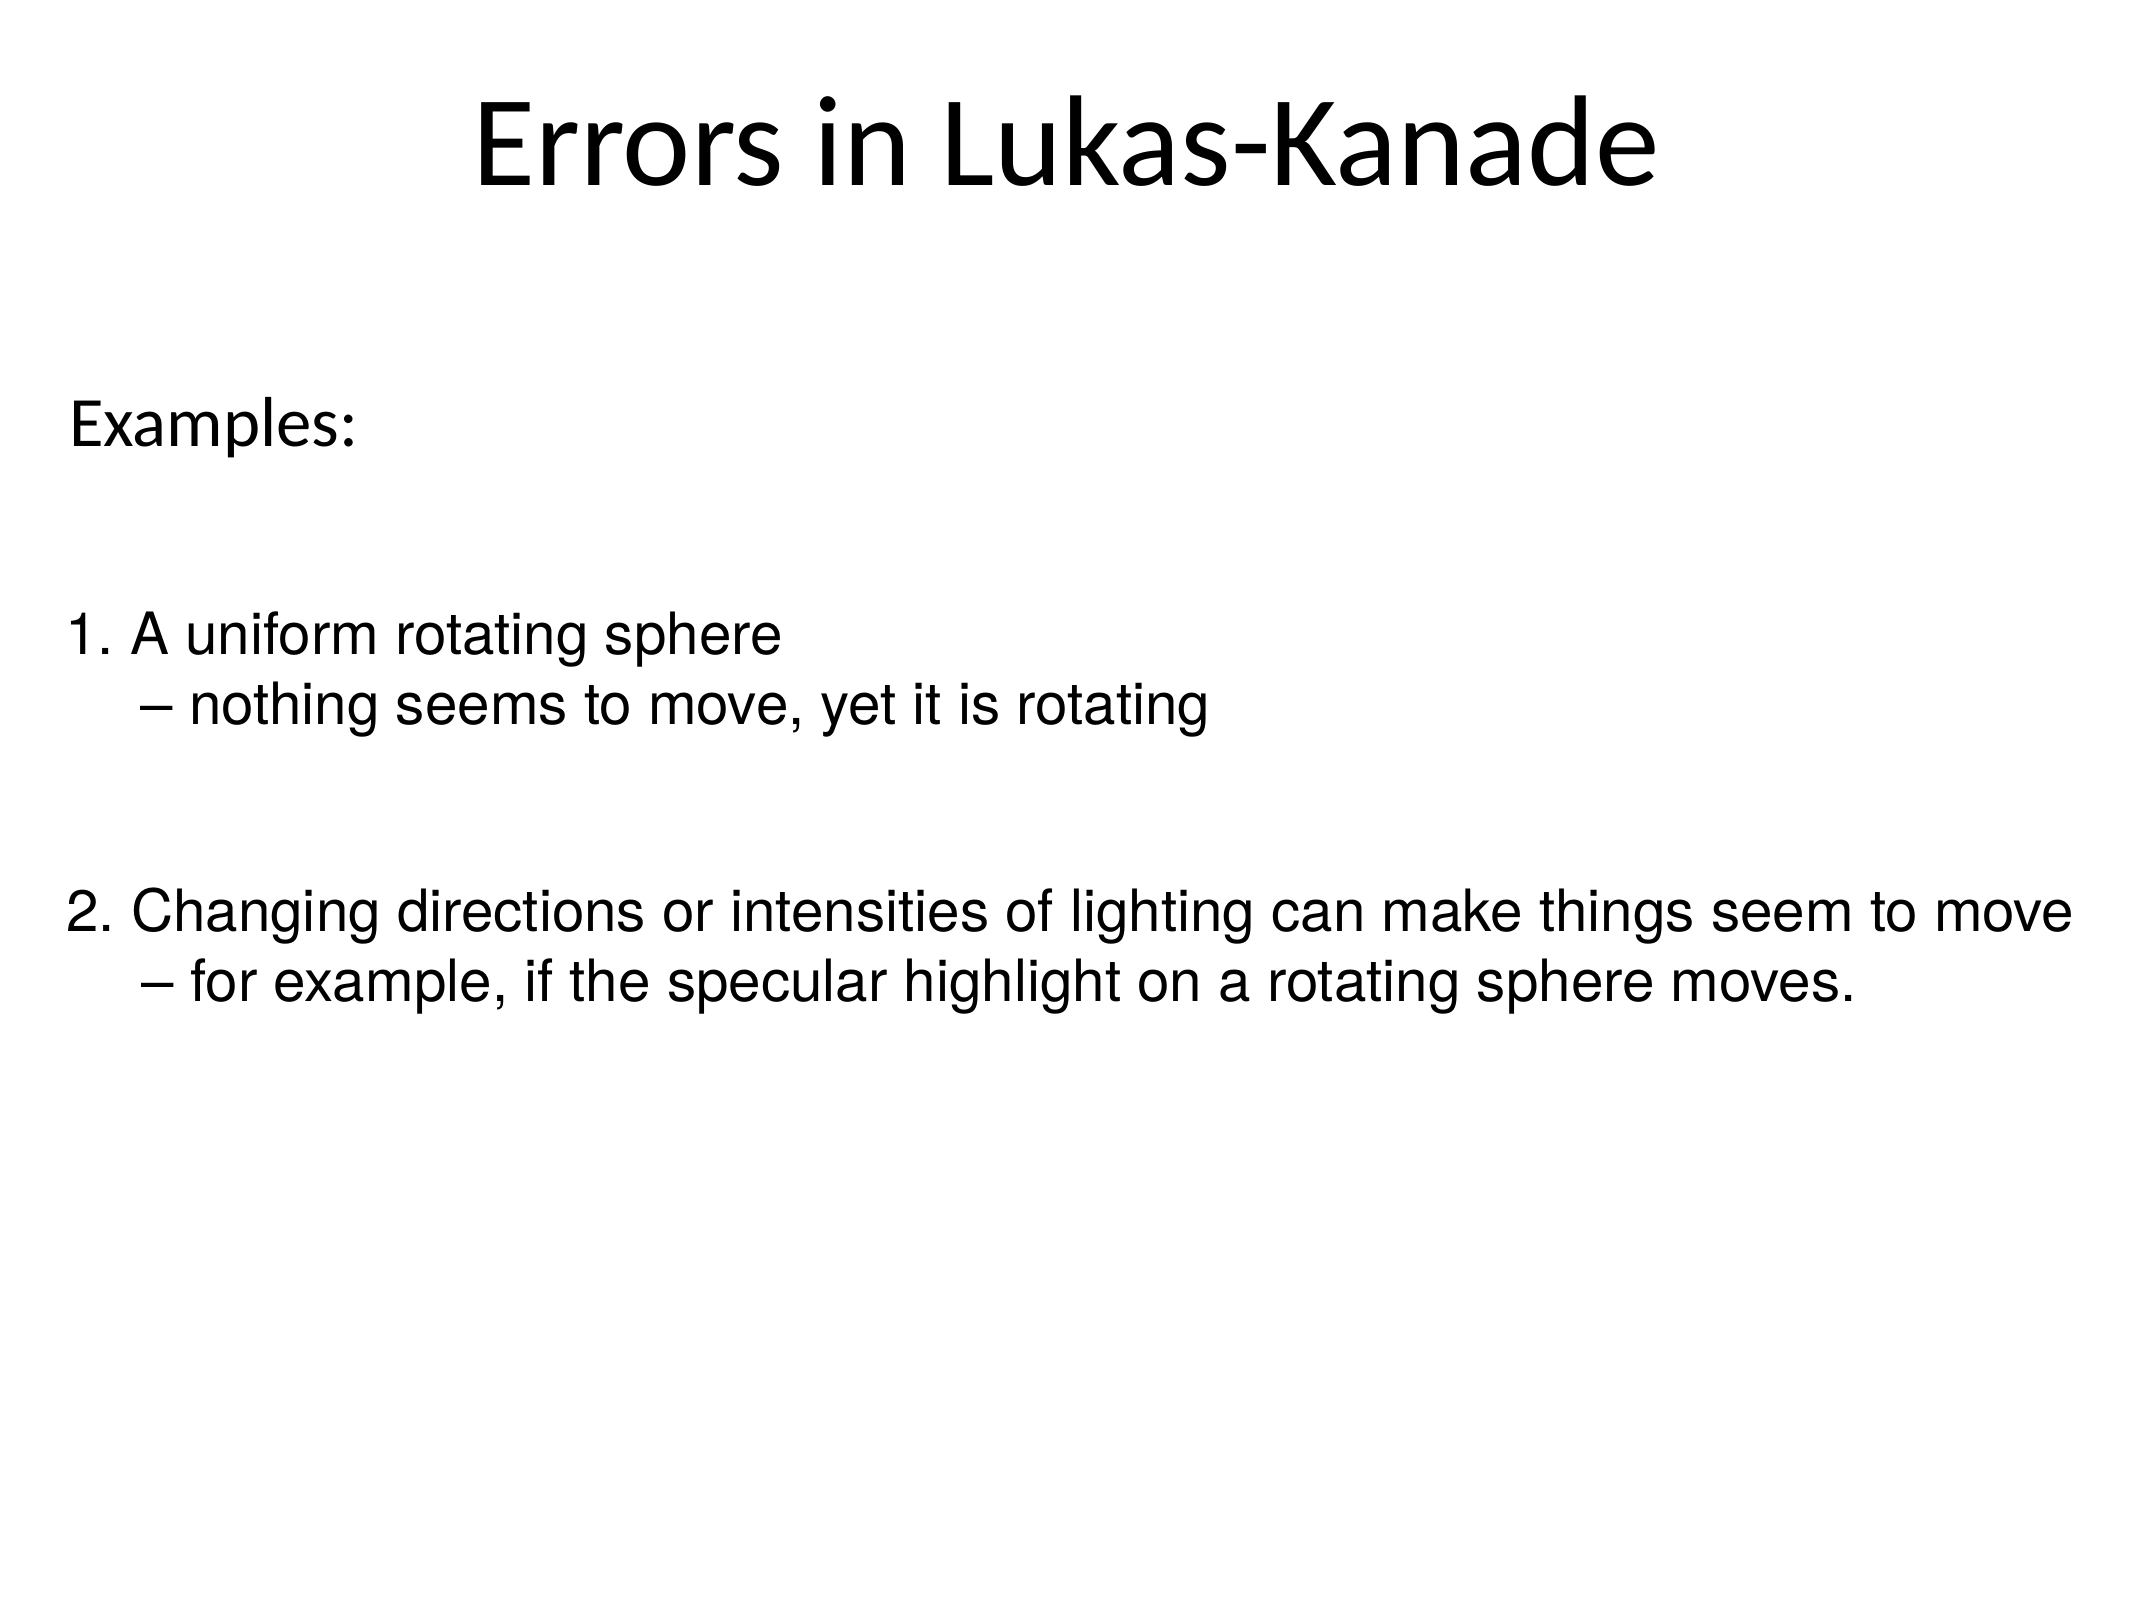

# Errors in Lukas-Kanade
Examples:
1. A uniform rotating sphere
– nothing seems to move, yet it is rotating
2. Changing directions or intensities of lighting can make things seem to move
– for example, if the specular highlight on a rotating sphere moves.
33
28-Nov-17